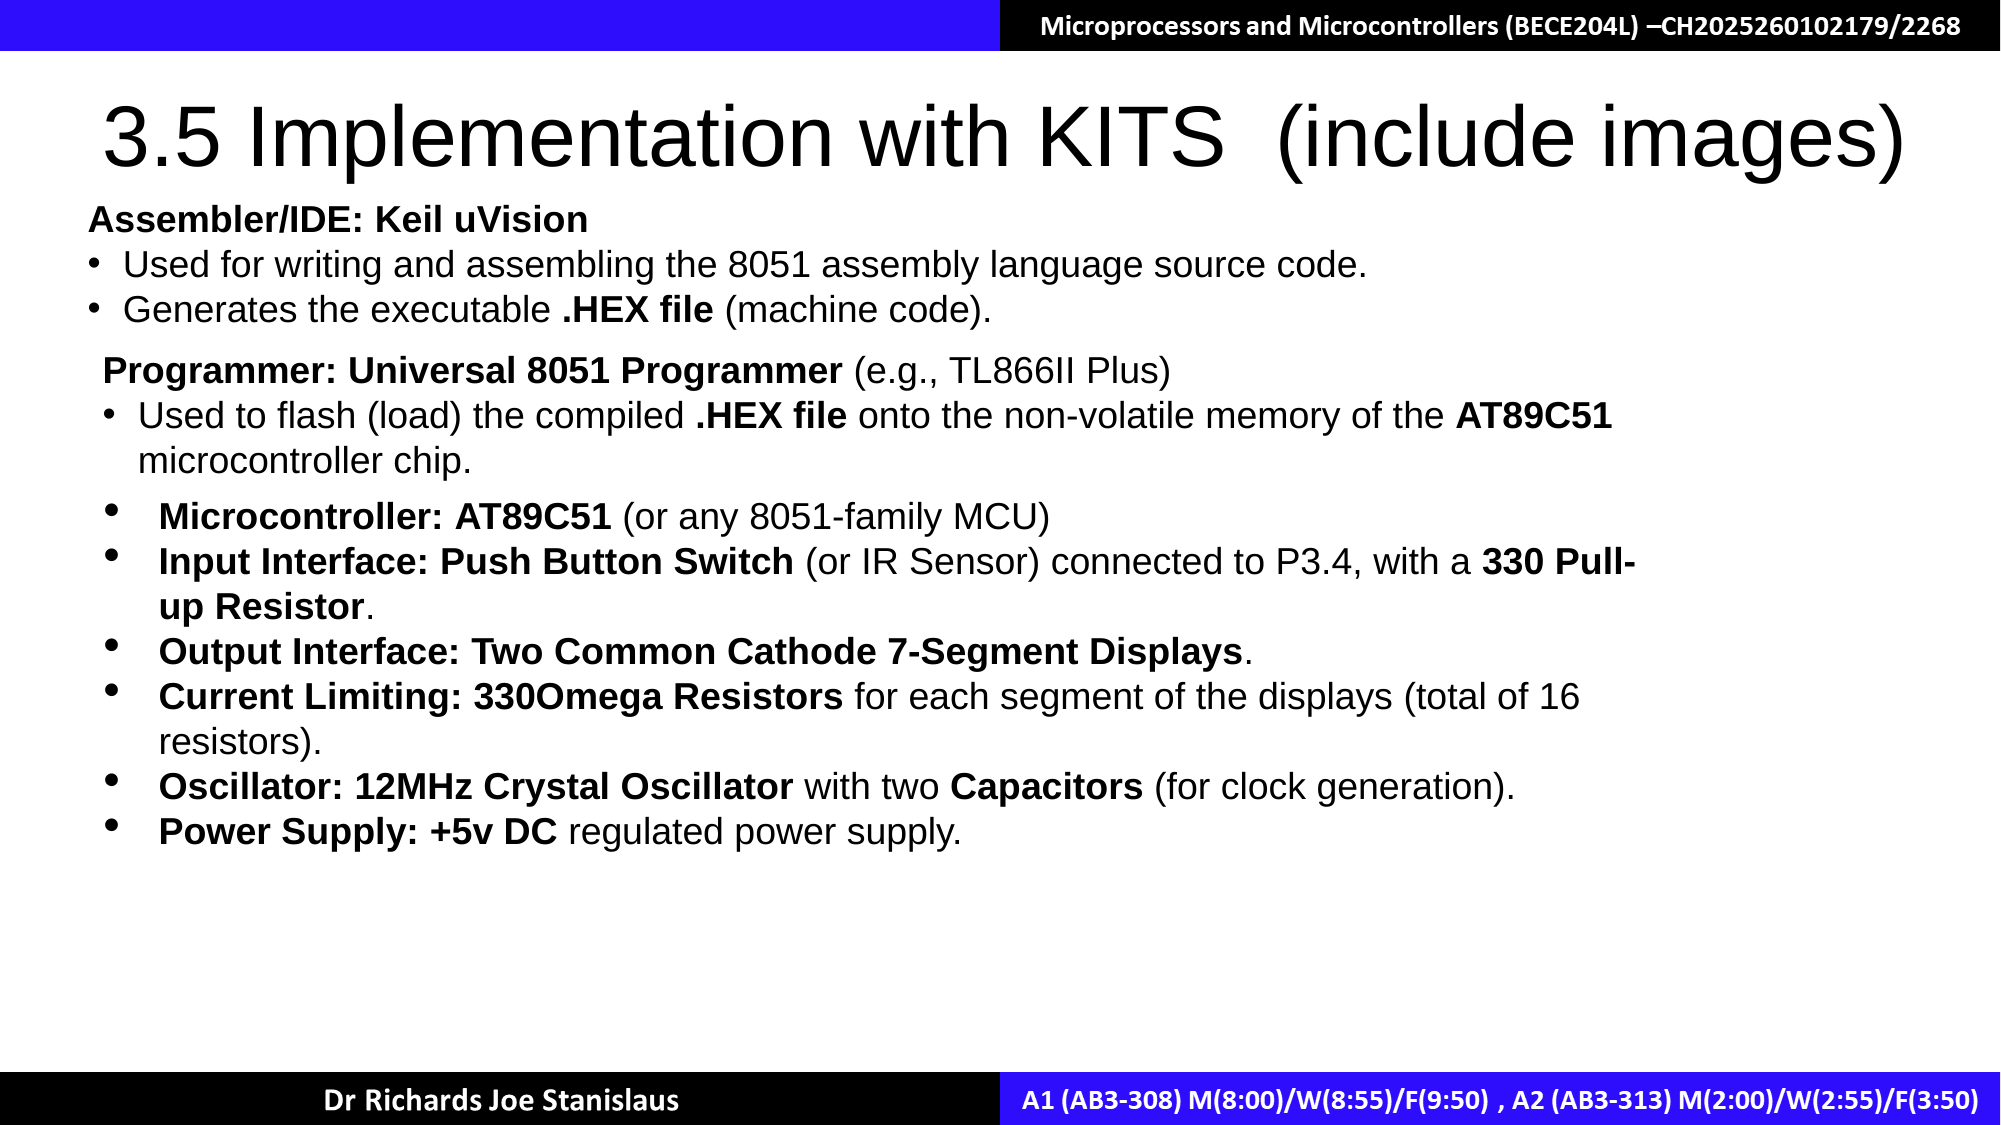

# 3.5 Implementation with KITS  (include images)
Assembler/IDE: Keil uVision
Used for writing and assembling the 8051 assembly language source code.
Generates the executable .HEX file (machine code).
Programmer: Universal 8051 Programmer (e.g., TL866II Plus)
Used to flash (load) the compiled .HEX file onto the non-volatile memory of the AT89C51 microcontroller chip.

Microcontroller: AT89C51 (or any 8051-family MCU)
Input Interface: Push Button Switch (or IR Sensor) connected to P3.4, with a 330 Pull-up Resistor.
Output Interface: Two Common Cathode 7-Segment Displays.
Current Limiting: 330Omega Resistors for each segment of the displays (total of 16 resistors).
Oscillator: 12MHz Crystal Oscillator with two Capacitors (for clock generation).
Power Supply: +5v DC regulated power supply.